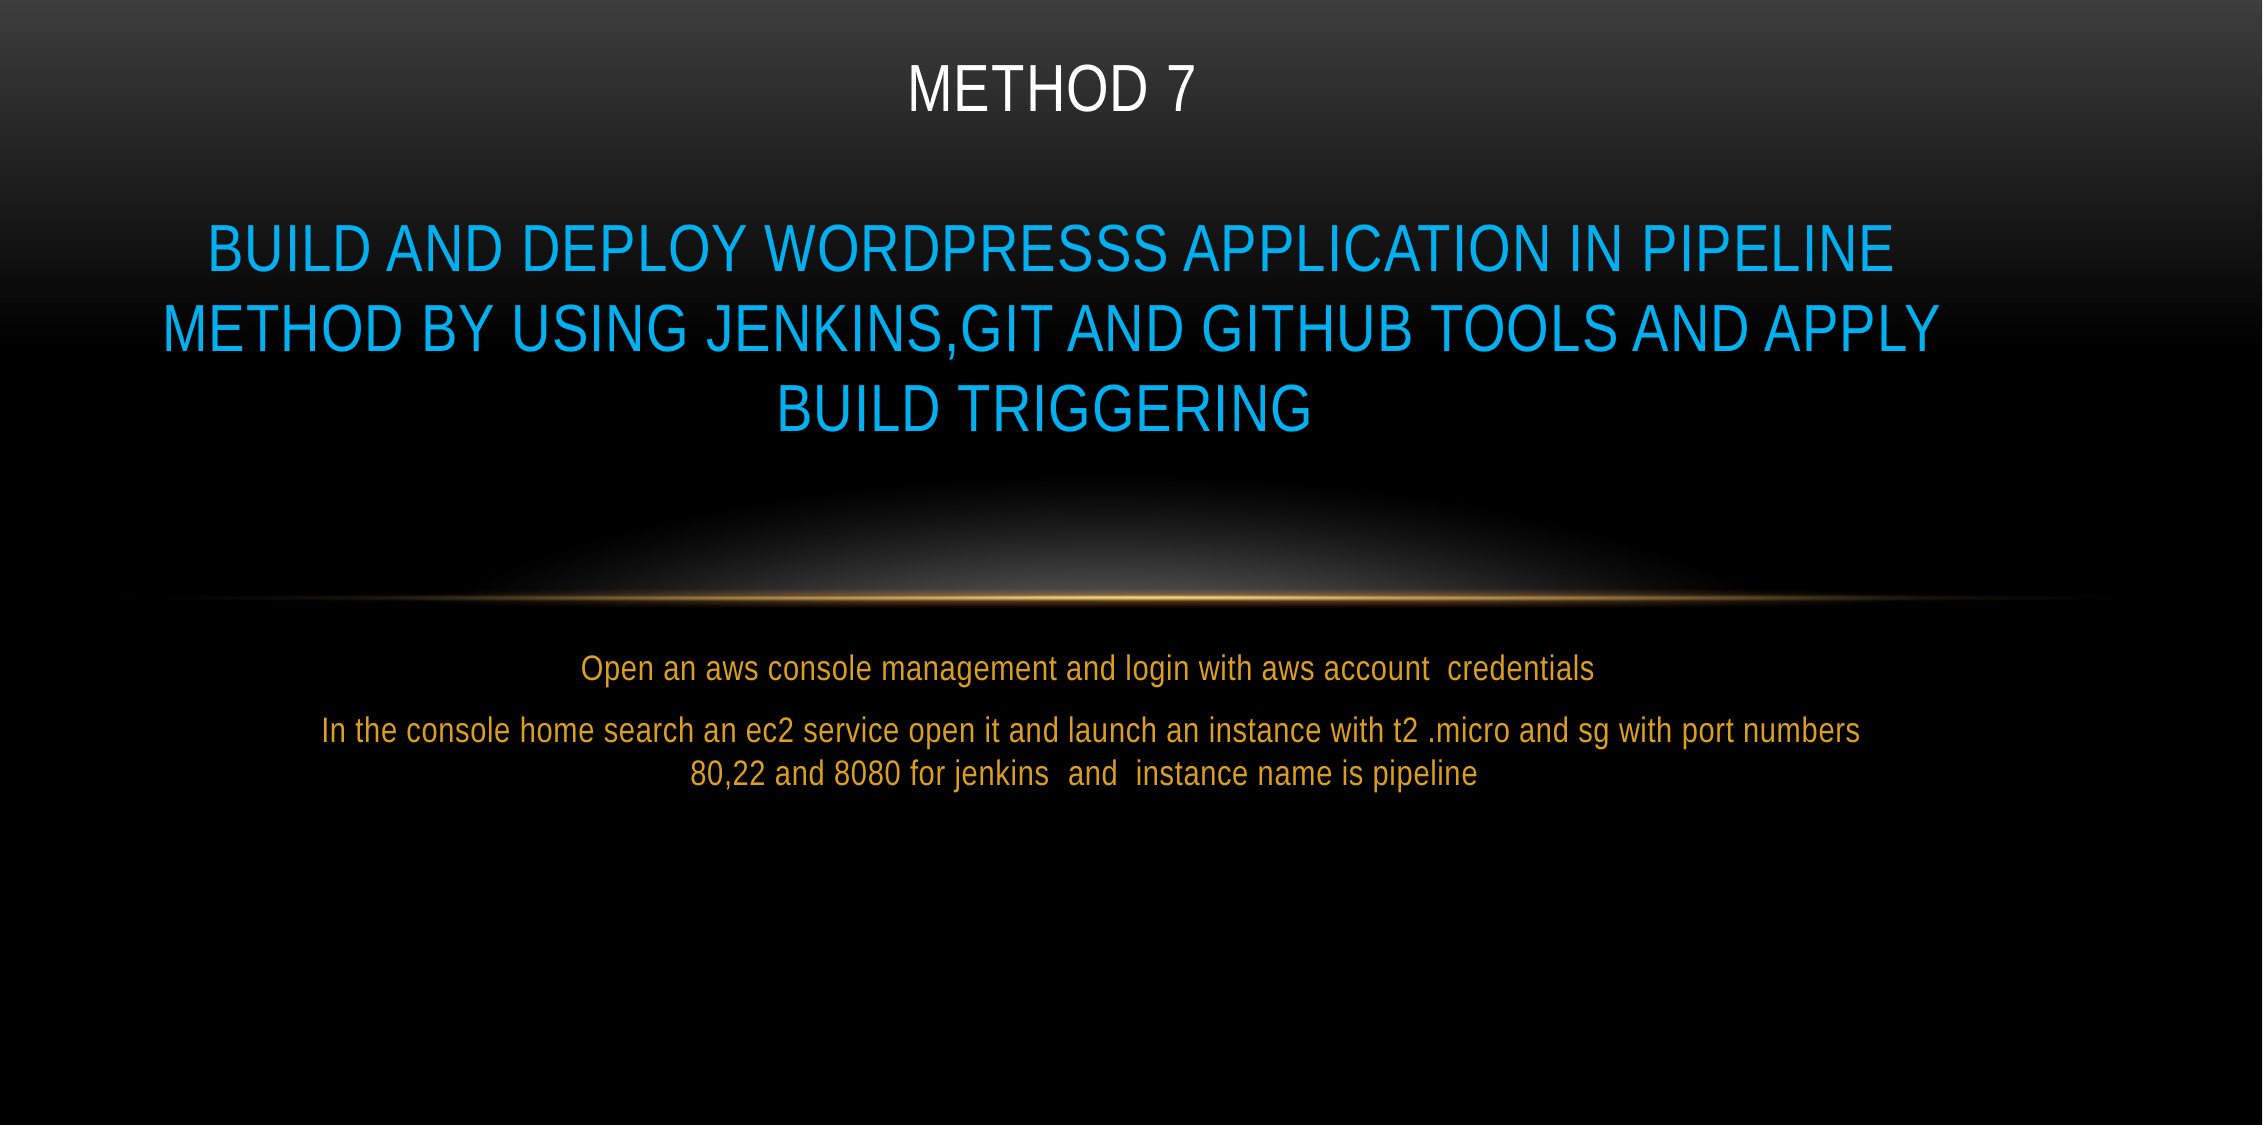

# method 7 build and deploy wordpresss application in pipeline method by using jenkins,git and github tools and apply build triggering
Open an aws console management and login with aws account  credentials
In the console home search an ec2 service open it and launch an instance with t2 .micro and sg with port numbers 80,22 and 8080 for jenkins  and  instance name is pipeline